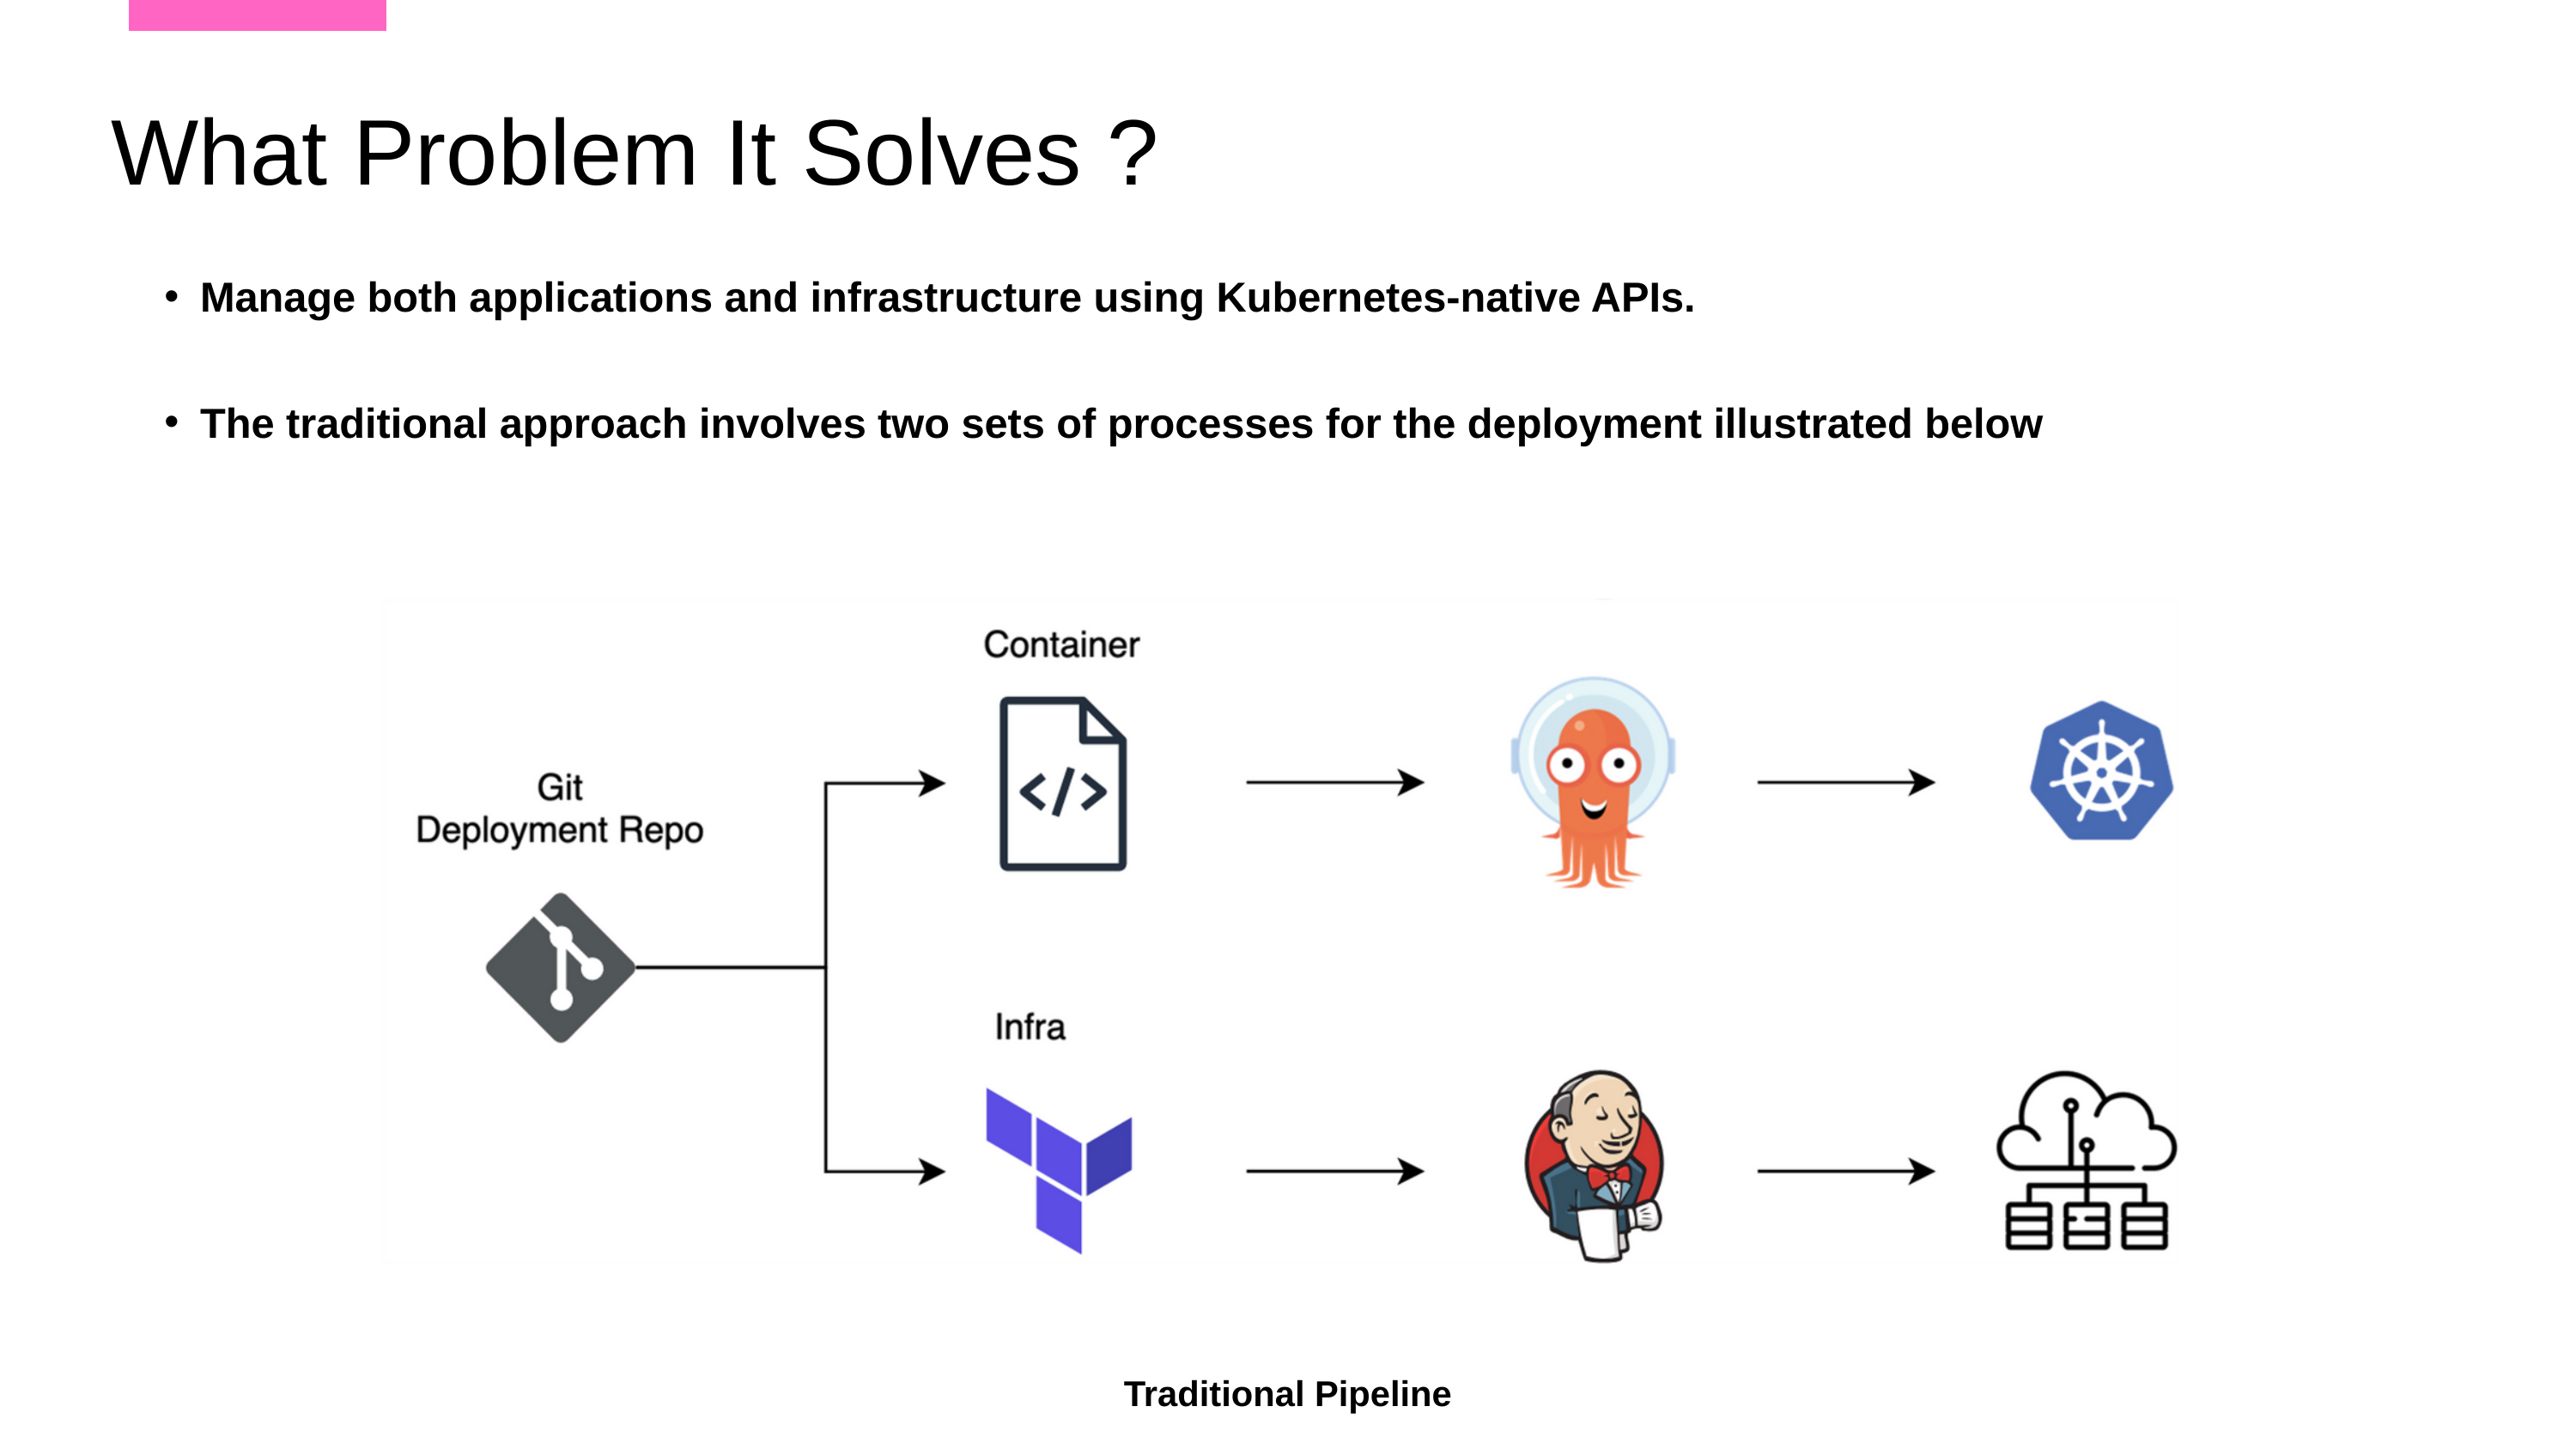

What Problem It Solves ?
Manage both applications and infrastructure using Kubernetes-native APIs.​

The traditional approach involves two sets of processes for the deployment illustrated below

Traditional Pipeline